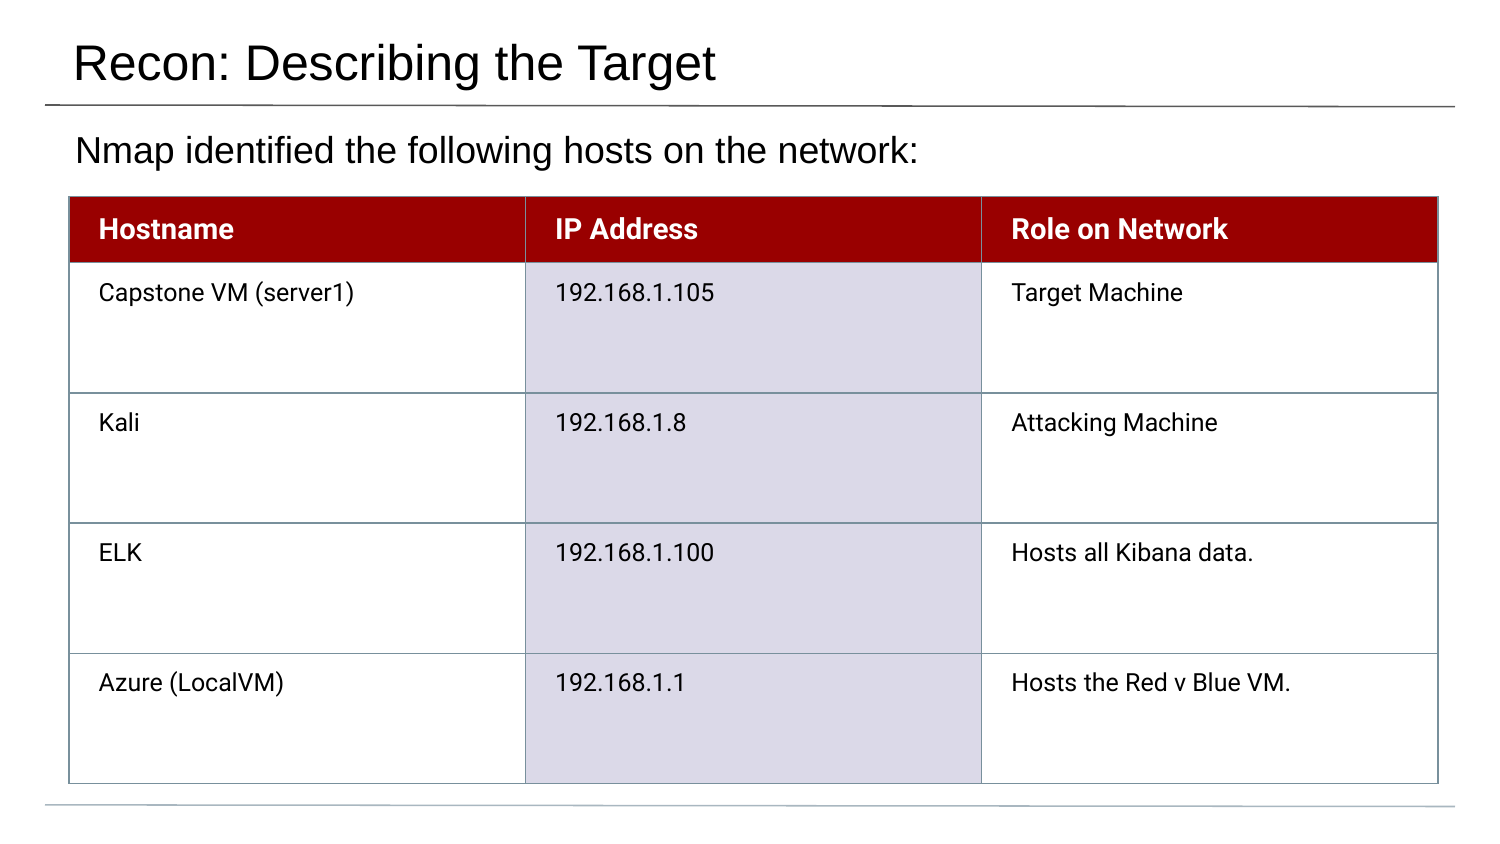

# Recon: Describing the Target
Nmap identified the following hosts on the network:
| Hostname | IP Address | Role on Network |
| --- | --- | --- |
| Capstone VM (server1) | 192.168.1.105 | Target Machine |
| Kali | 192.168.1.8 | Attacking Machine |
| ELK | 192.168.1.100 | Hosts all Kibana data. |
| Azure (LocalVM) | 192.168.1.1 | Hosts the Red v Blue VM. |